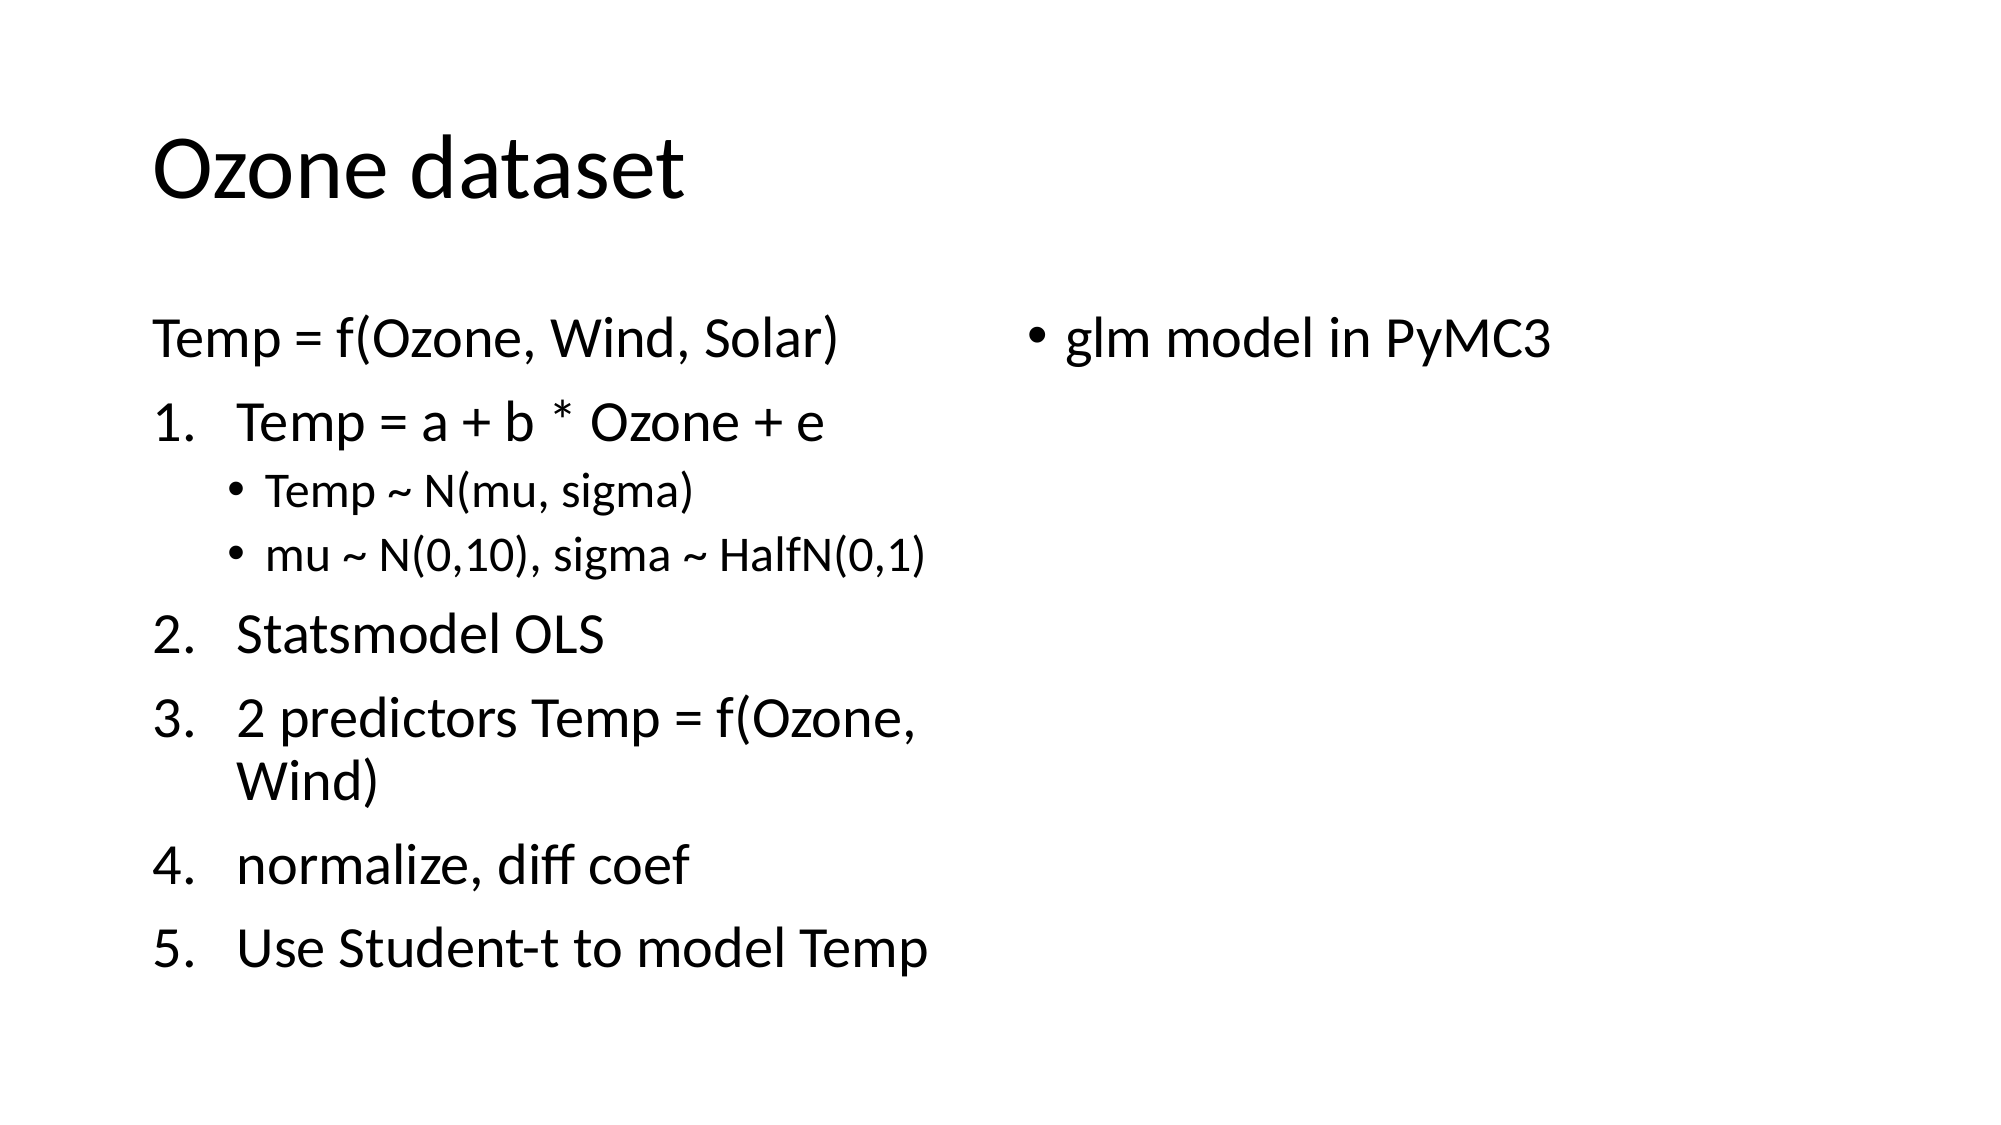

# Ozone dataset
Temp = f(Ozone, Wind, Solar)
Temp = a + b * Ozone + e
Temp ~ N(mu, sigma)
mu ~ N(0,10), sigma ~ HalfN(0,1)
Statsmodel OLS
2 predictors Temp = f(Ozone, Wind)
normalize, diff coef
Use Student-t to model Temp

glm model in PyMC3